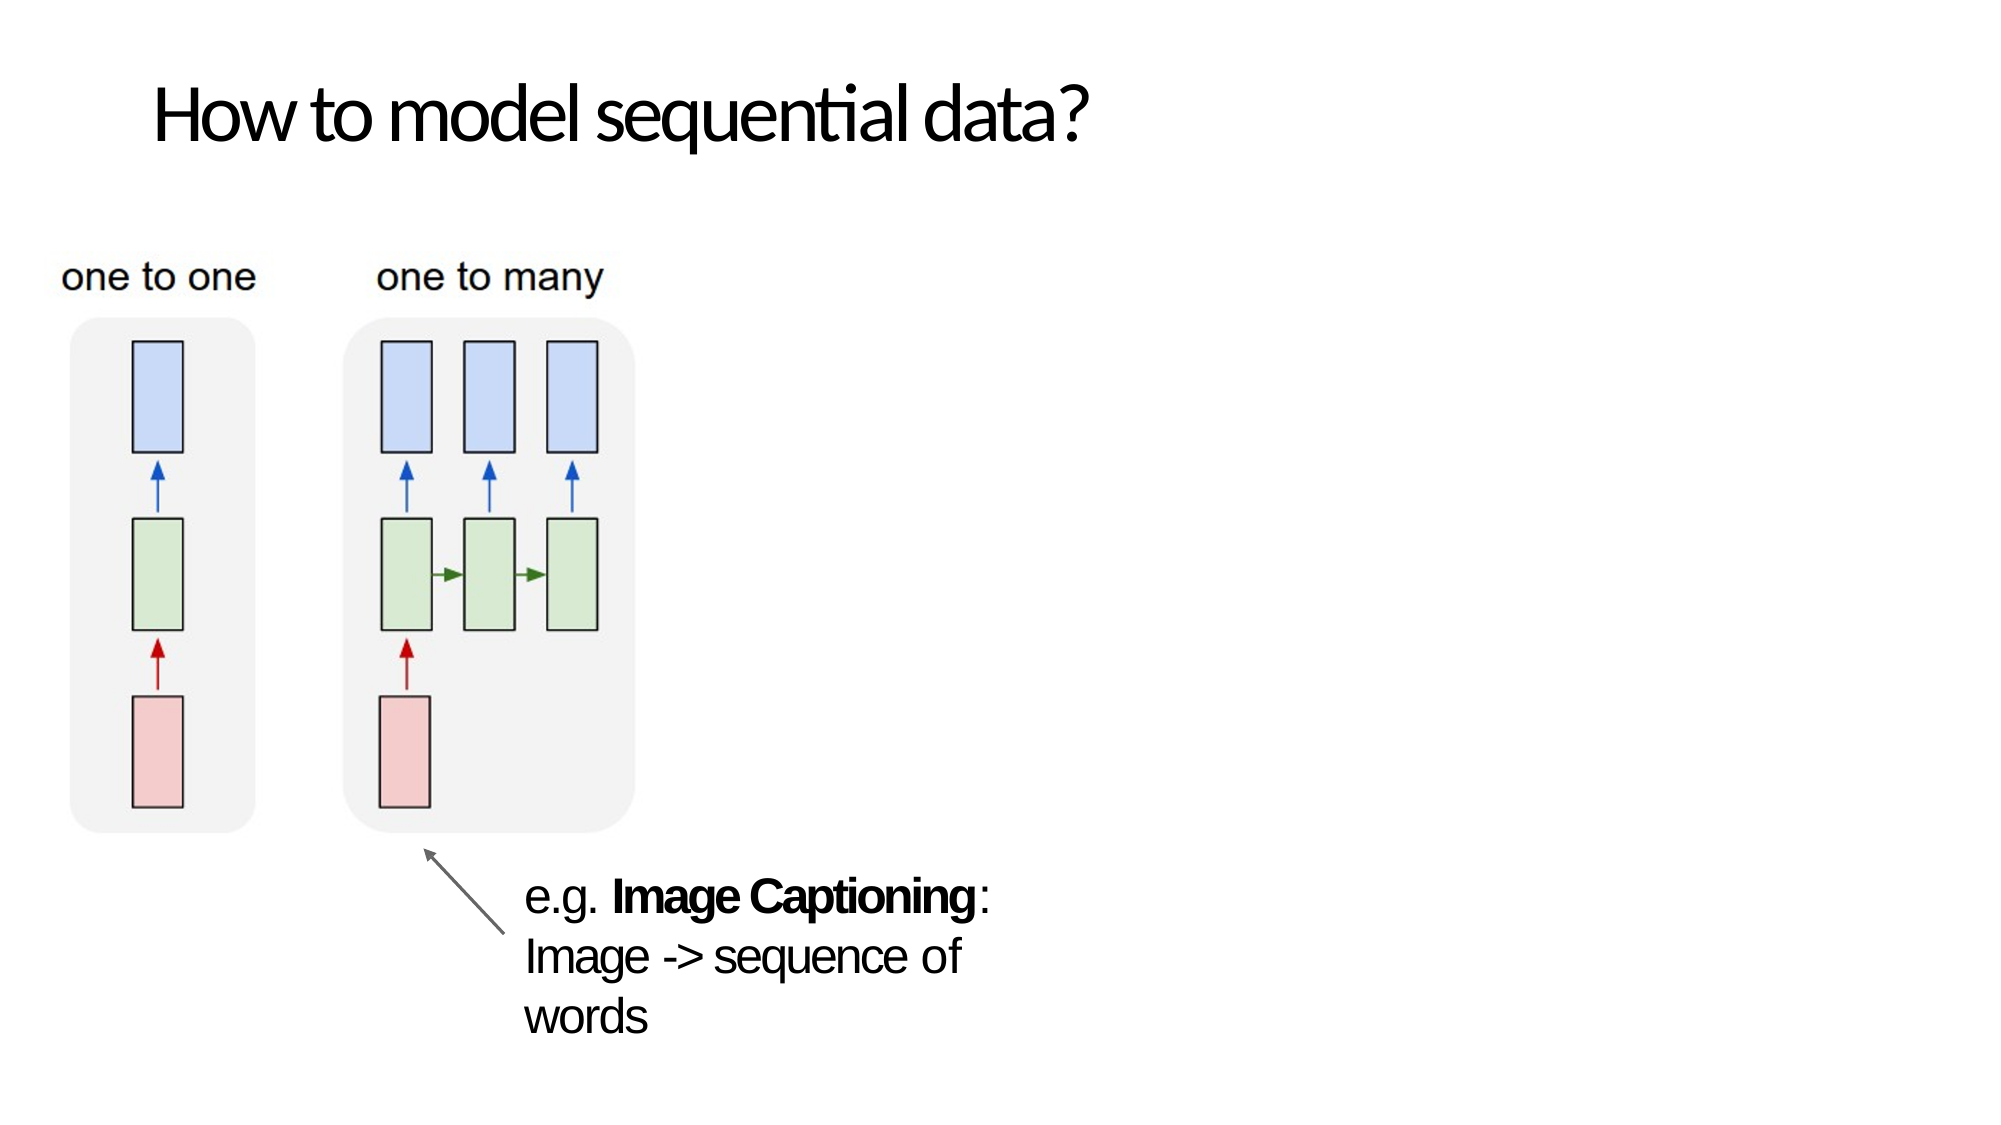

# How to model sequential data?

e.g. Image Captioning:  Image -> sequence of words